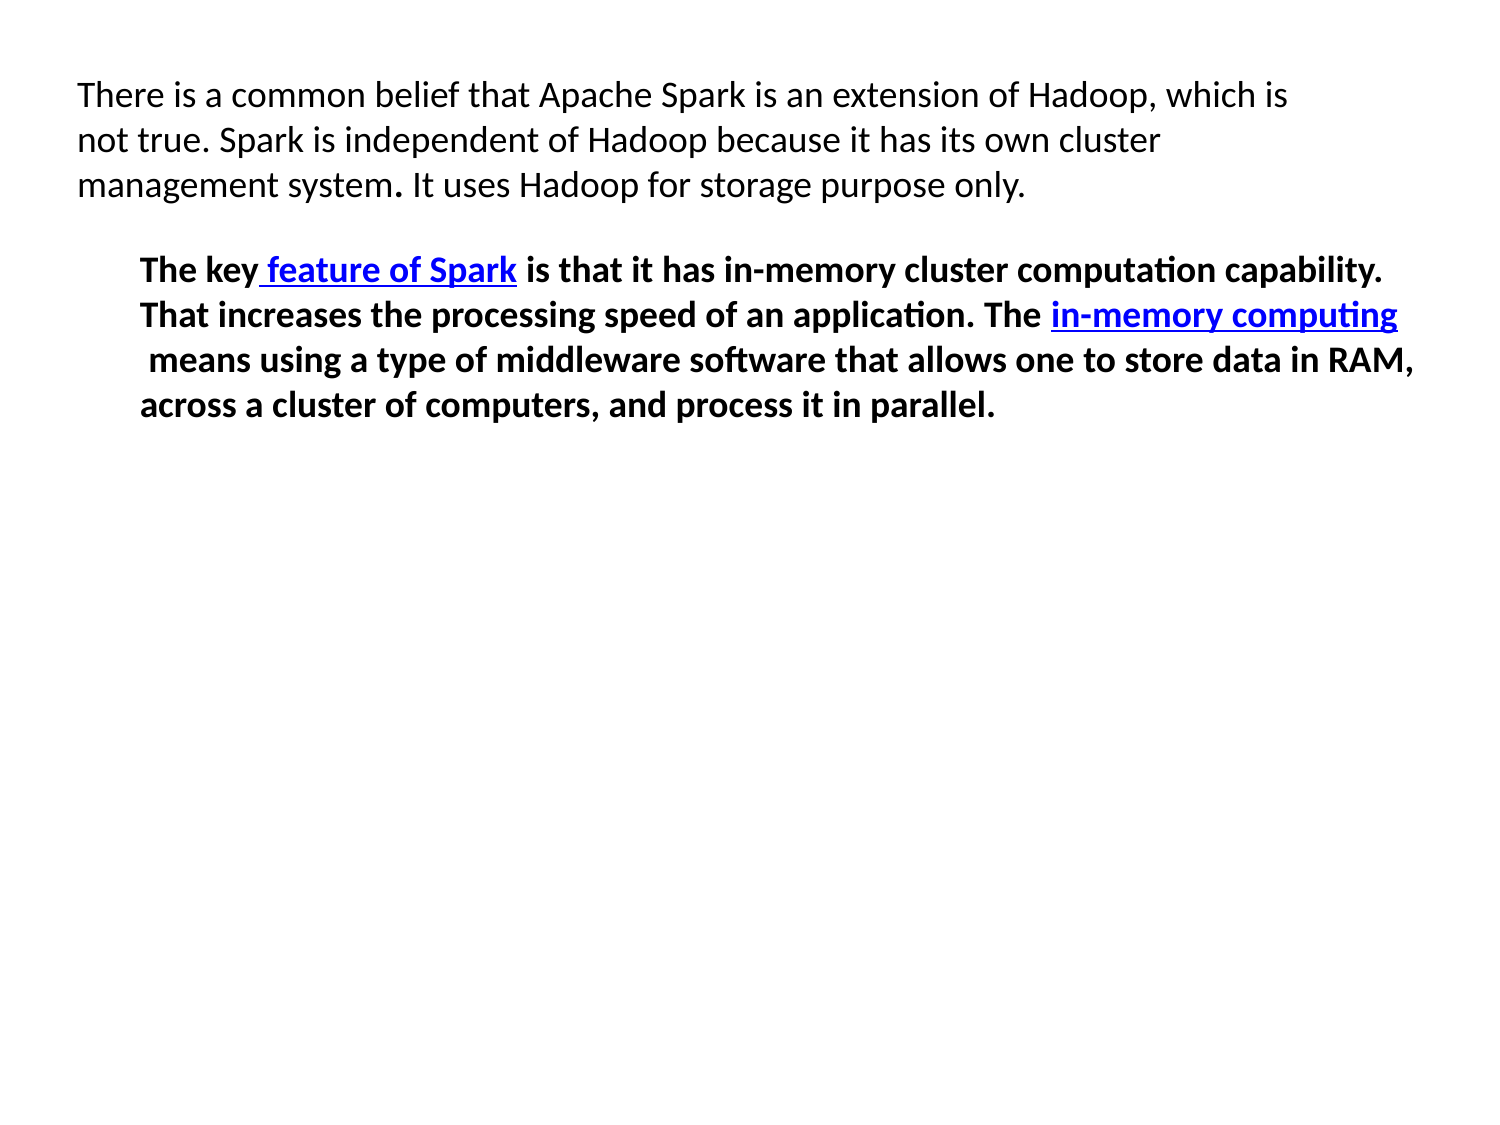

There is a common belief that Apache Spark is an extension of Hadoop, which is not true. Spark is independent of Hadoop because it has its own cluster management system. It uses Hadoop for storage purpose only.
The key feature of Spark is that it has in-memory cluster computation capability. That increases the processing speed of an application. The in-memory computing means using a type of middleware software that allows one to store data in RAM, across a cluster of computers, and process it in parallel.